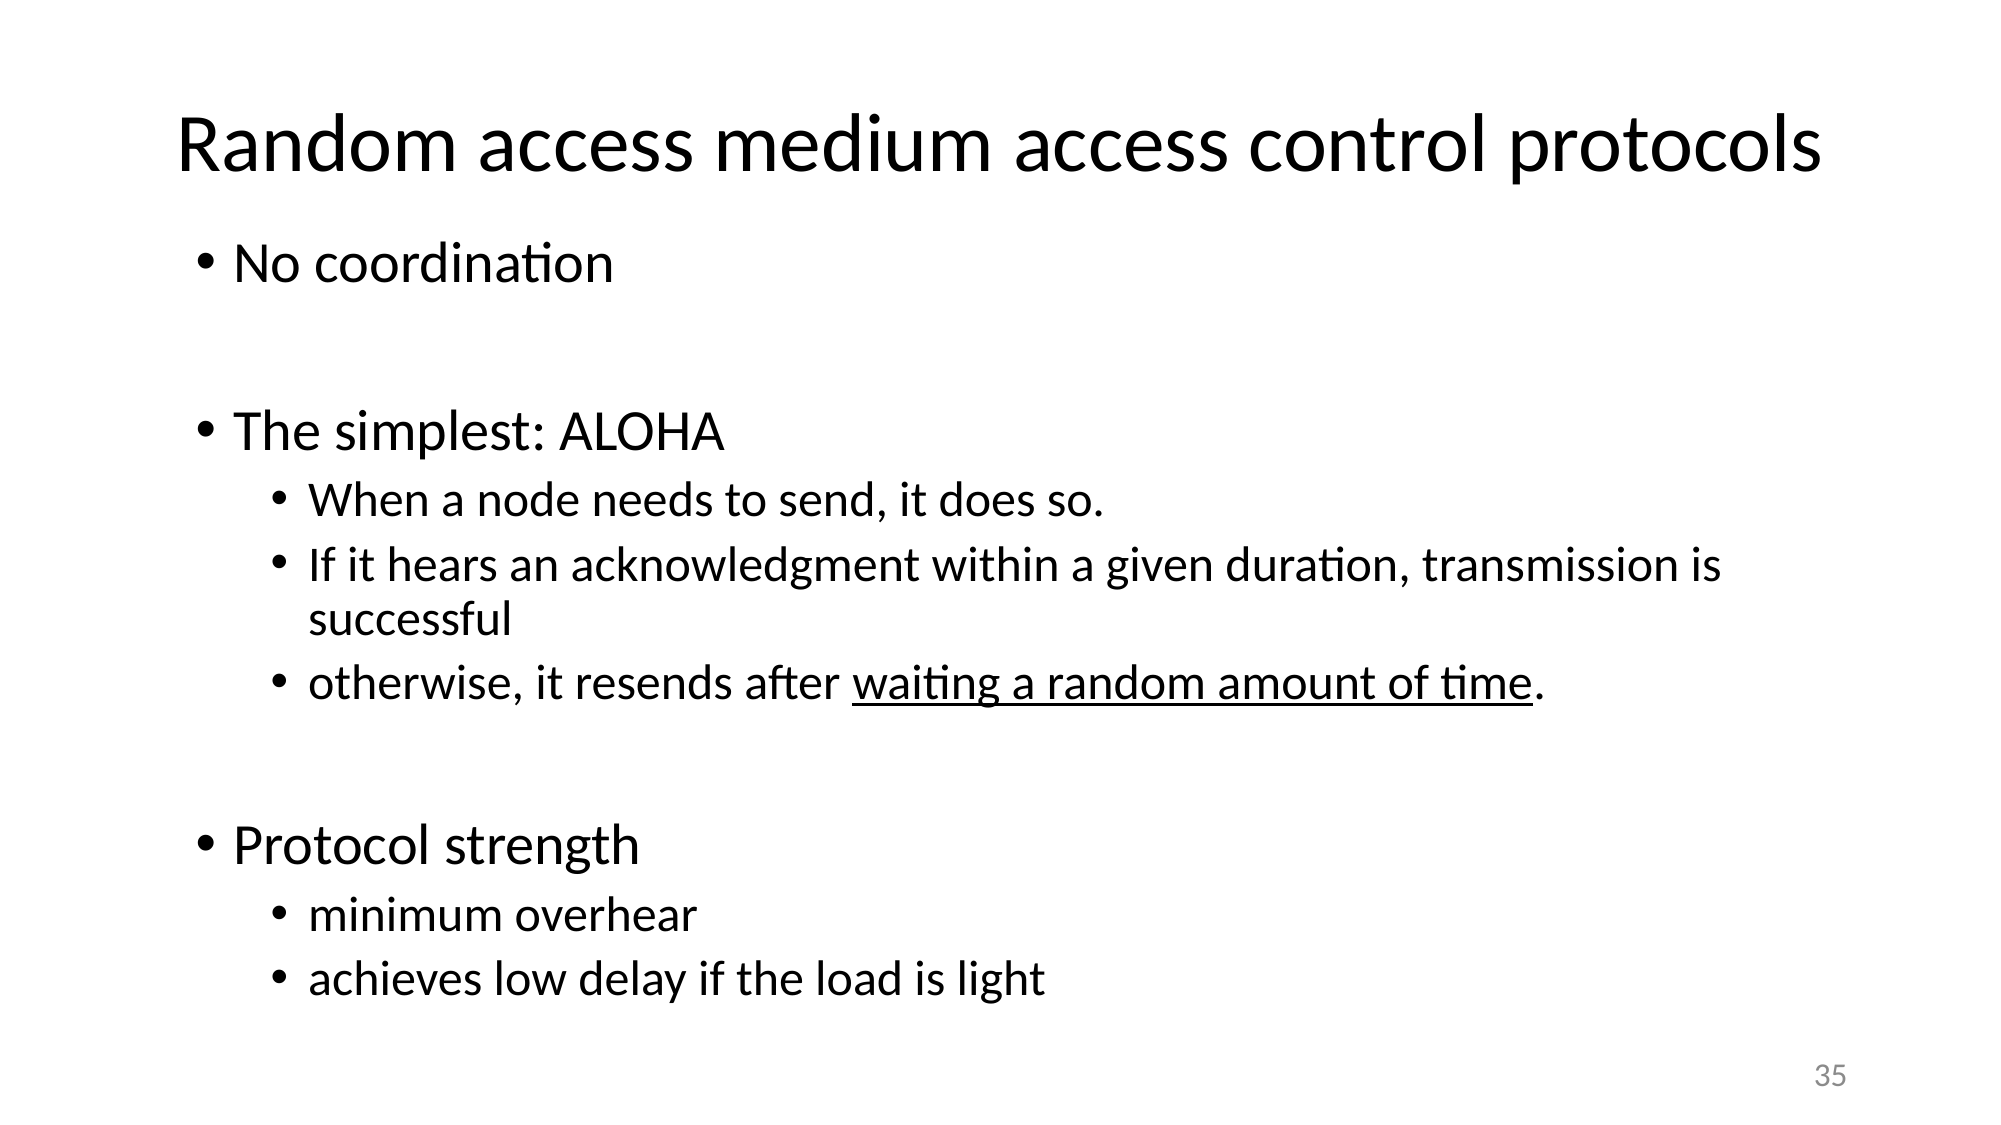

# Random access medium access control protocols
No coordination

The simplest: ALOHA
When a node needs to send, it does so.
If it hears an acknowledgment within a given duration, transmission is successful
otherwise, it resends after waiting a random amount of time.

Protocol strength
minimum overhear
achieves low delay if the load is light

35